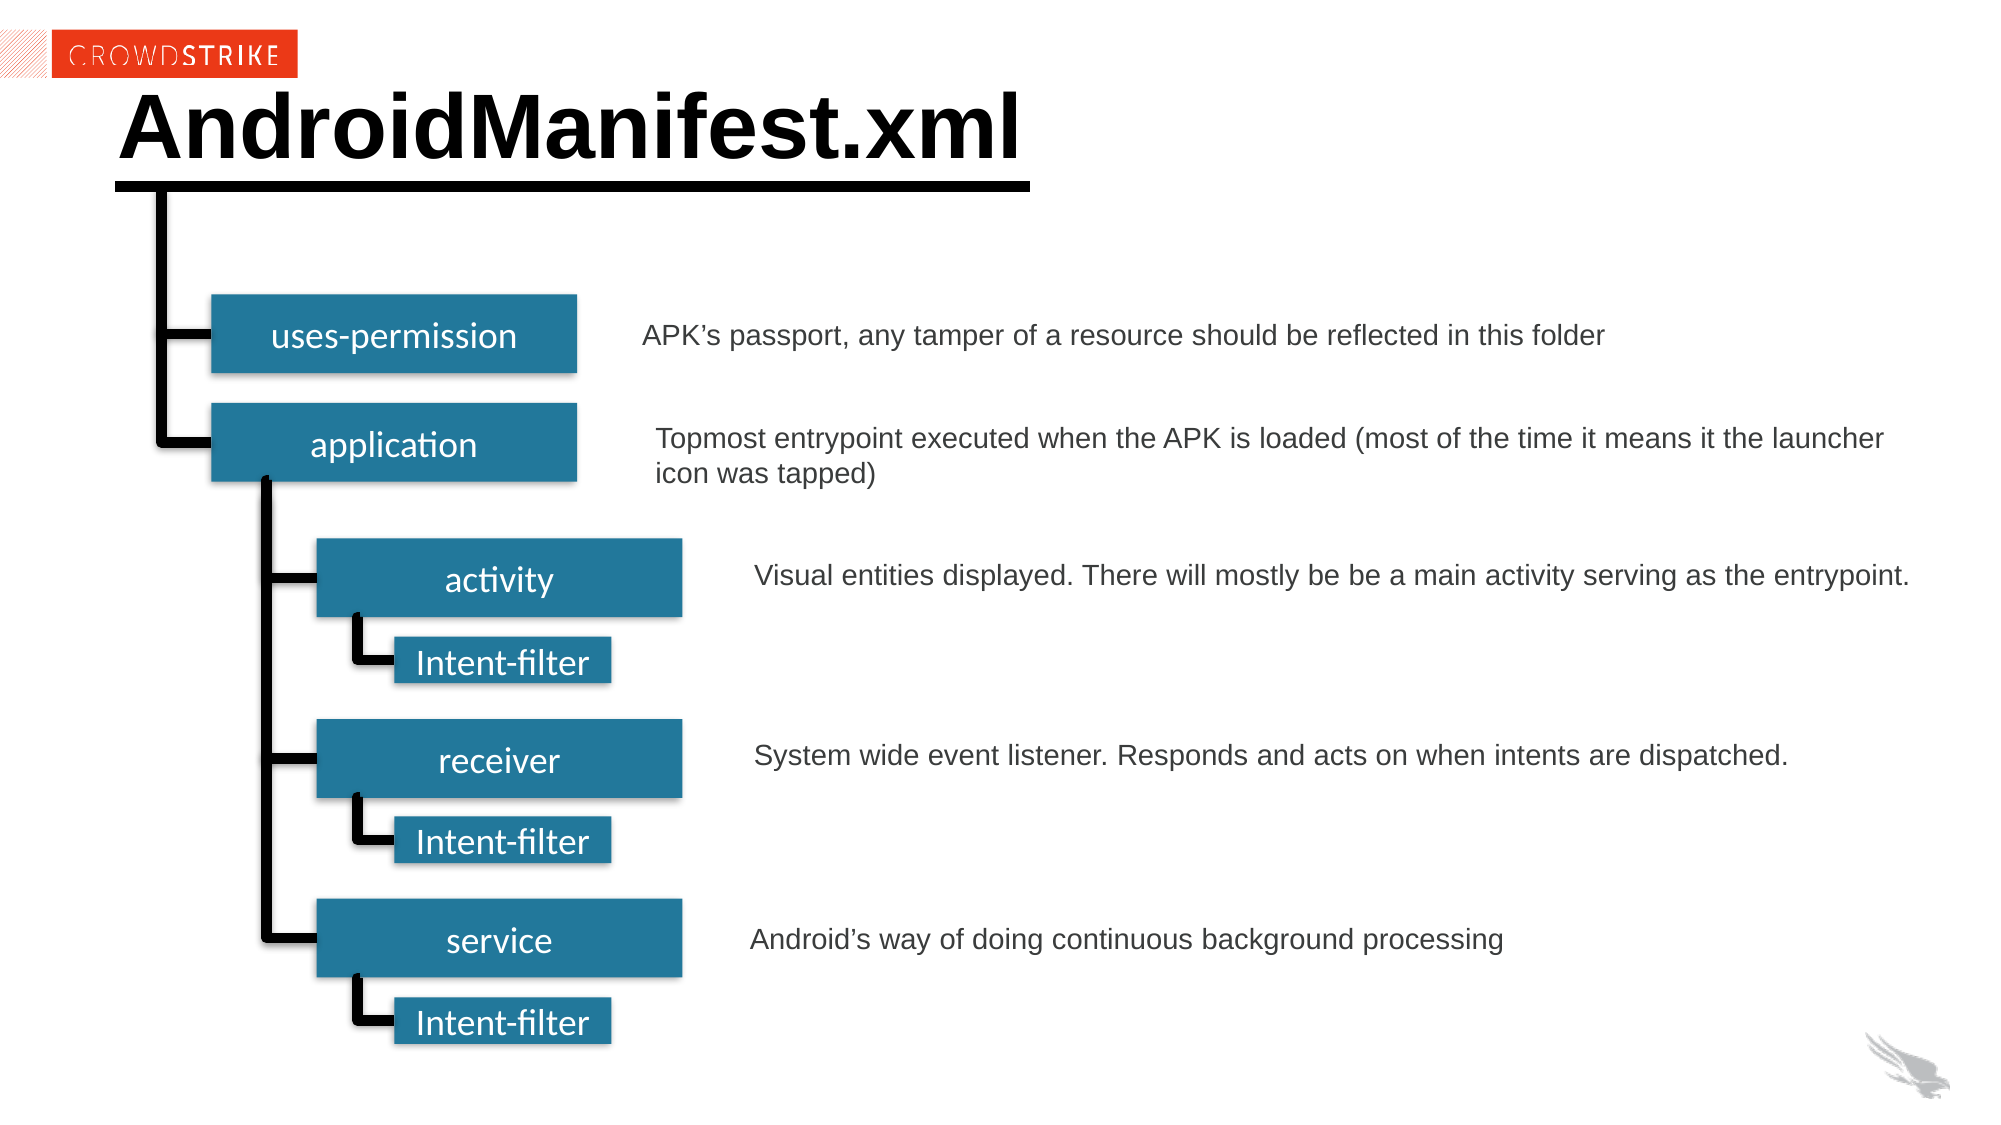

AndroidManifest.xml
uses-permission
APK’s passport, any tamper of a resource should be reflected in this folder
application
Topmost entrypoint executed when the APK is loaded (most of the time it means it the launcher
icon was tapped)
activity
Visual entities displayed. There will mostly be be a main activity serving as the entrypoint.
Intent-filter
receiver
System wide event listener. Responds and acts on when intents are dispatched.
Intent-filter
service
Android’s way of doing continuous background processing
Intent-filter